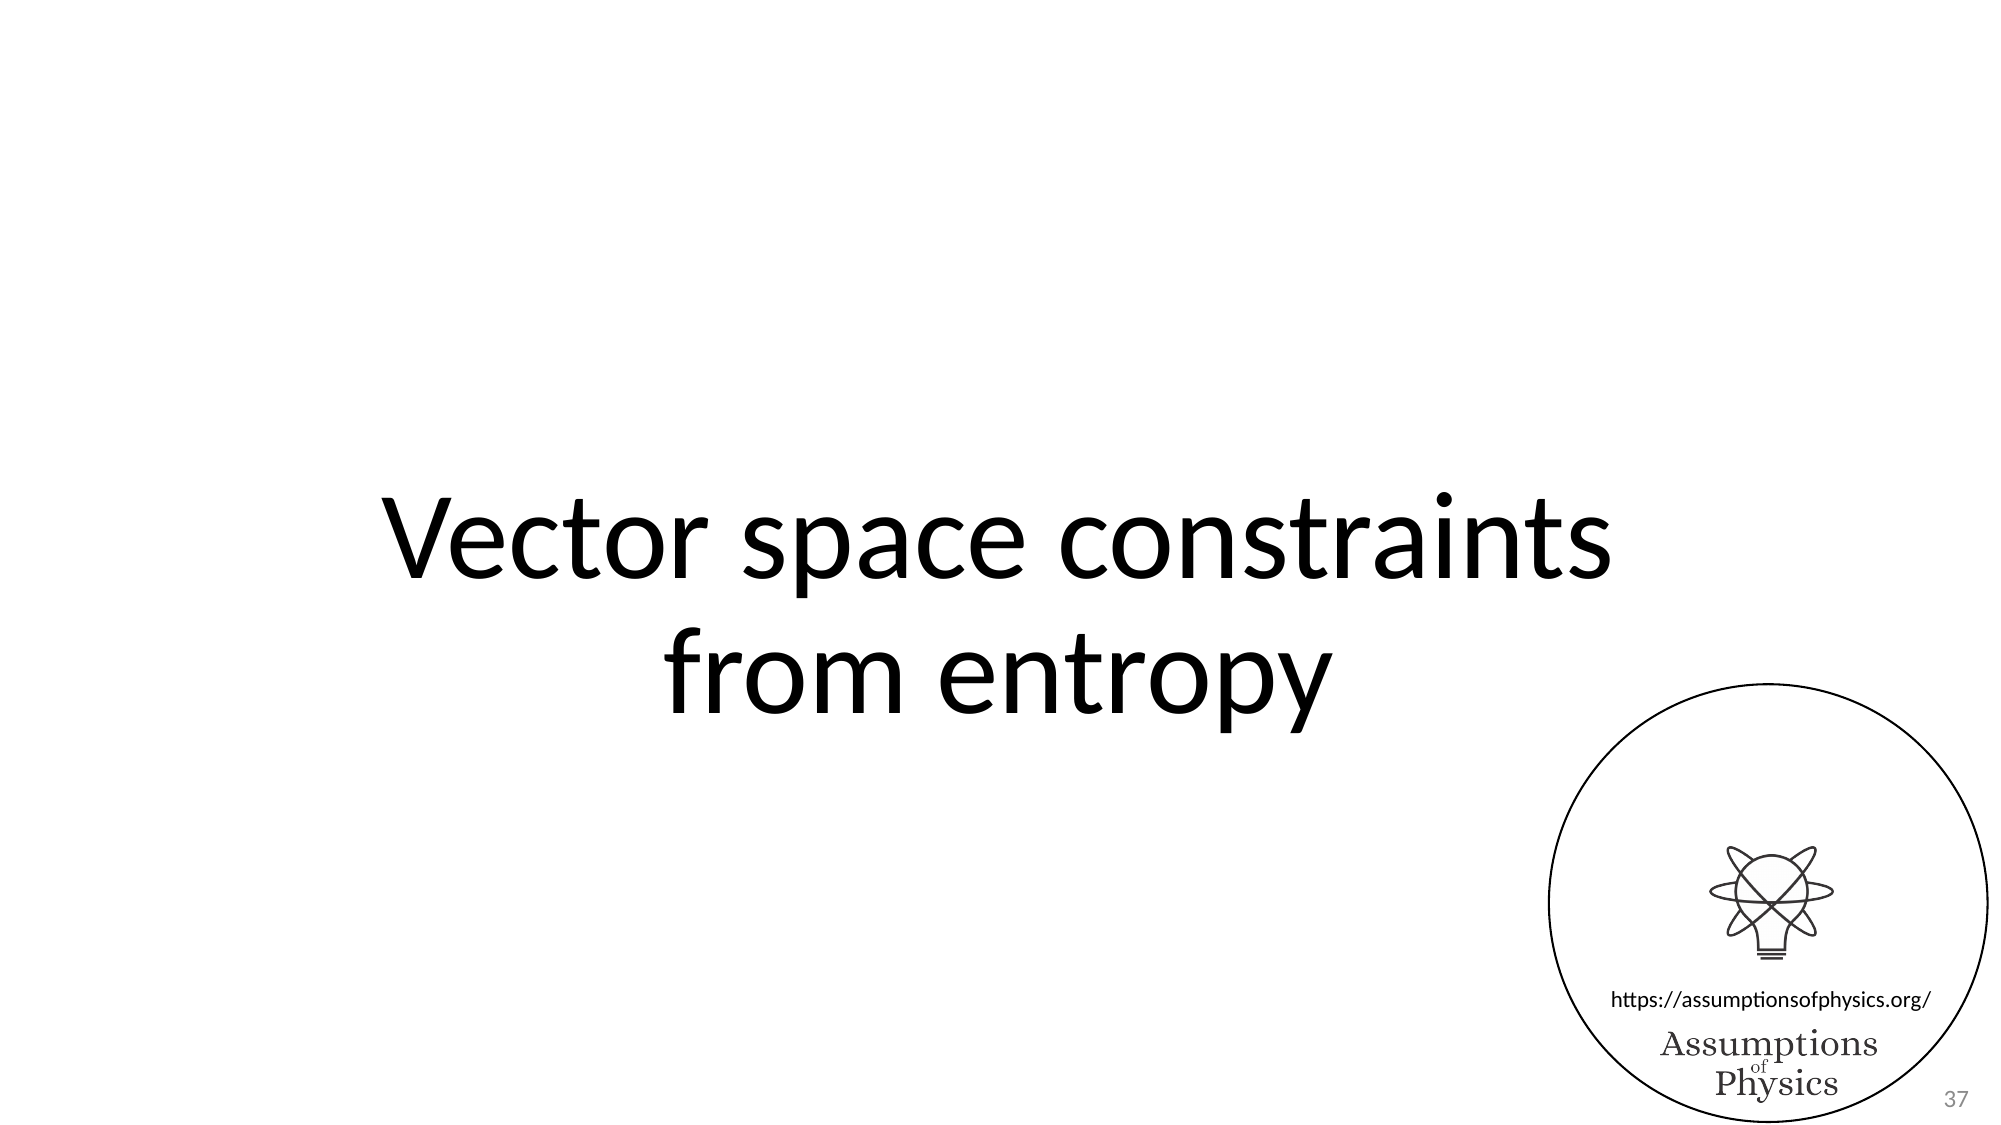

# Vector space constraints from entropy

37